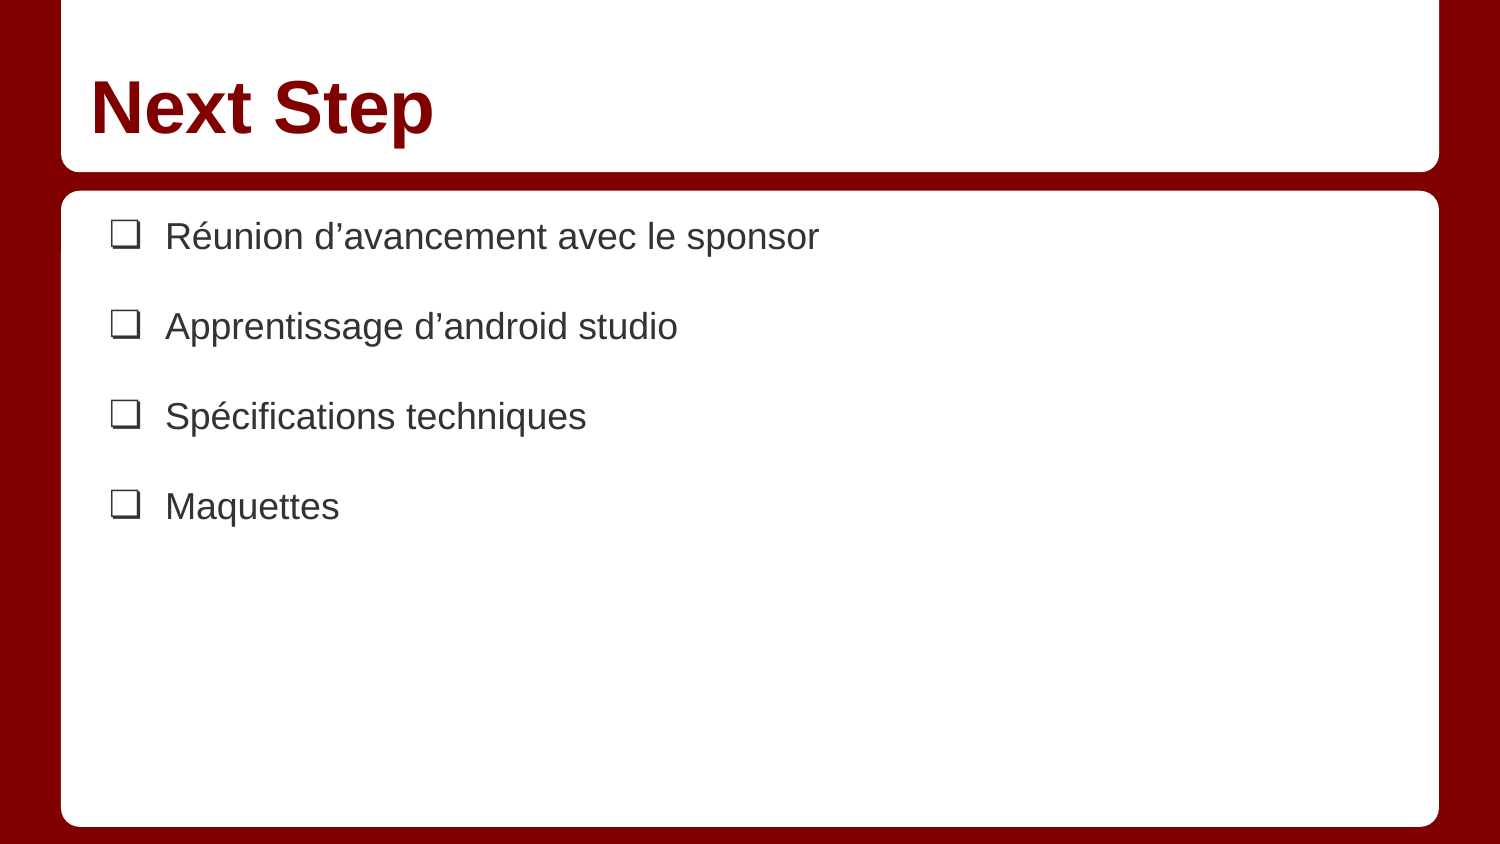

# Next Step
Réunion d’avancement avec le sponsor

Apprentissage d’android studio

Spécifications techniques

Maquettes